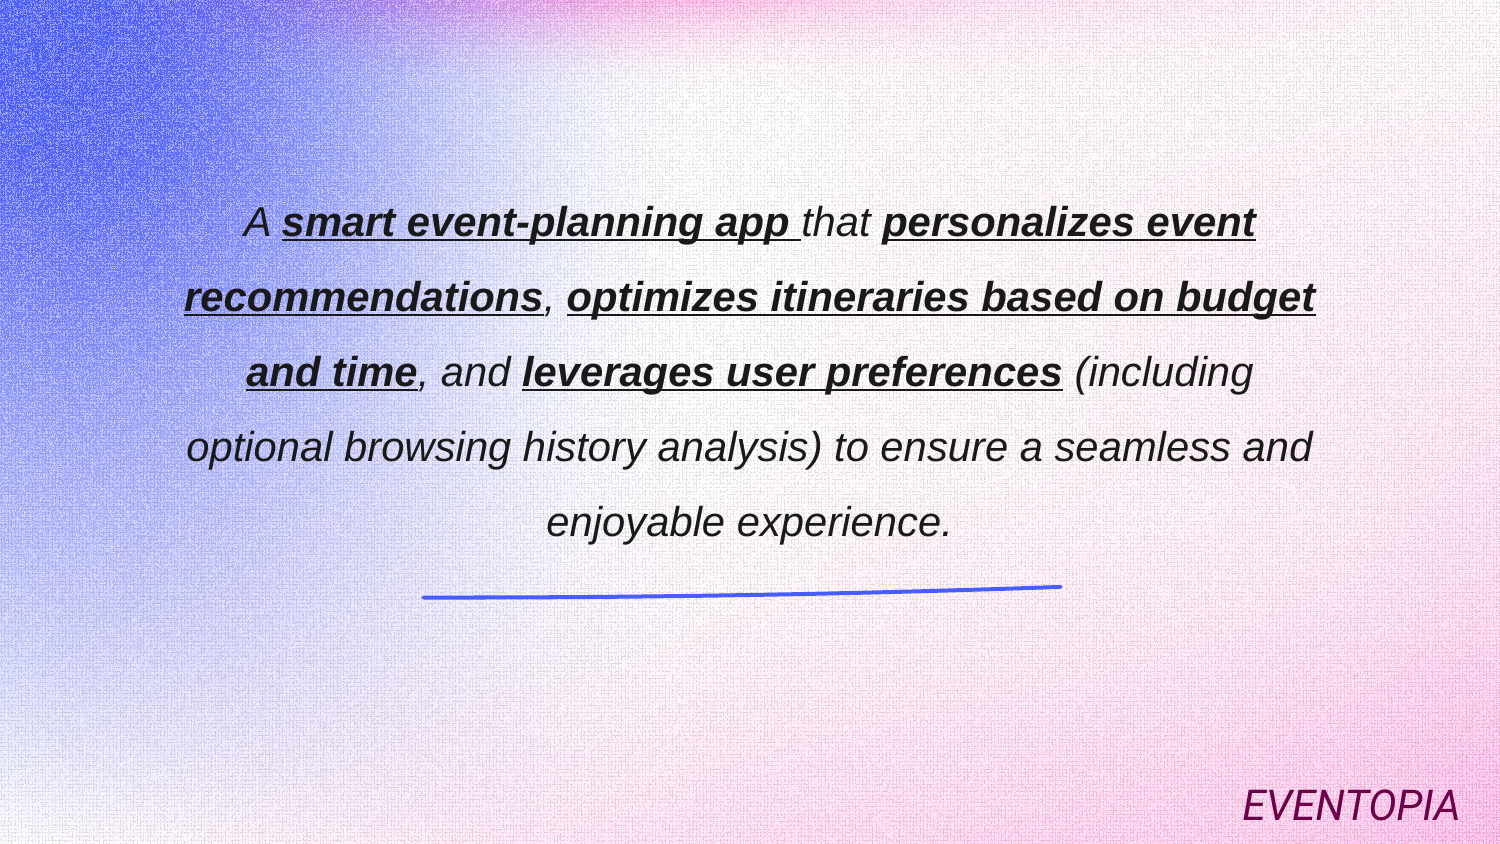

A smart event-planning app that personalizes event recommendations, optimizes itineraries based on budget and time, and leverages user preferences (including optional browsing history analysis) to ensure a seamless and enjoyable experience.

EVENTOPIA